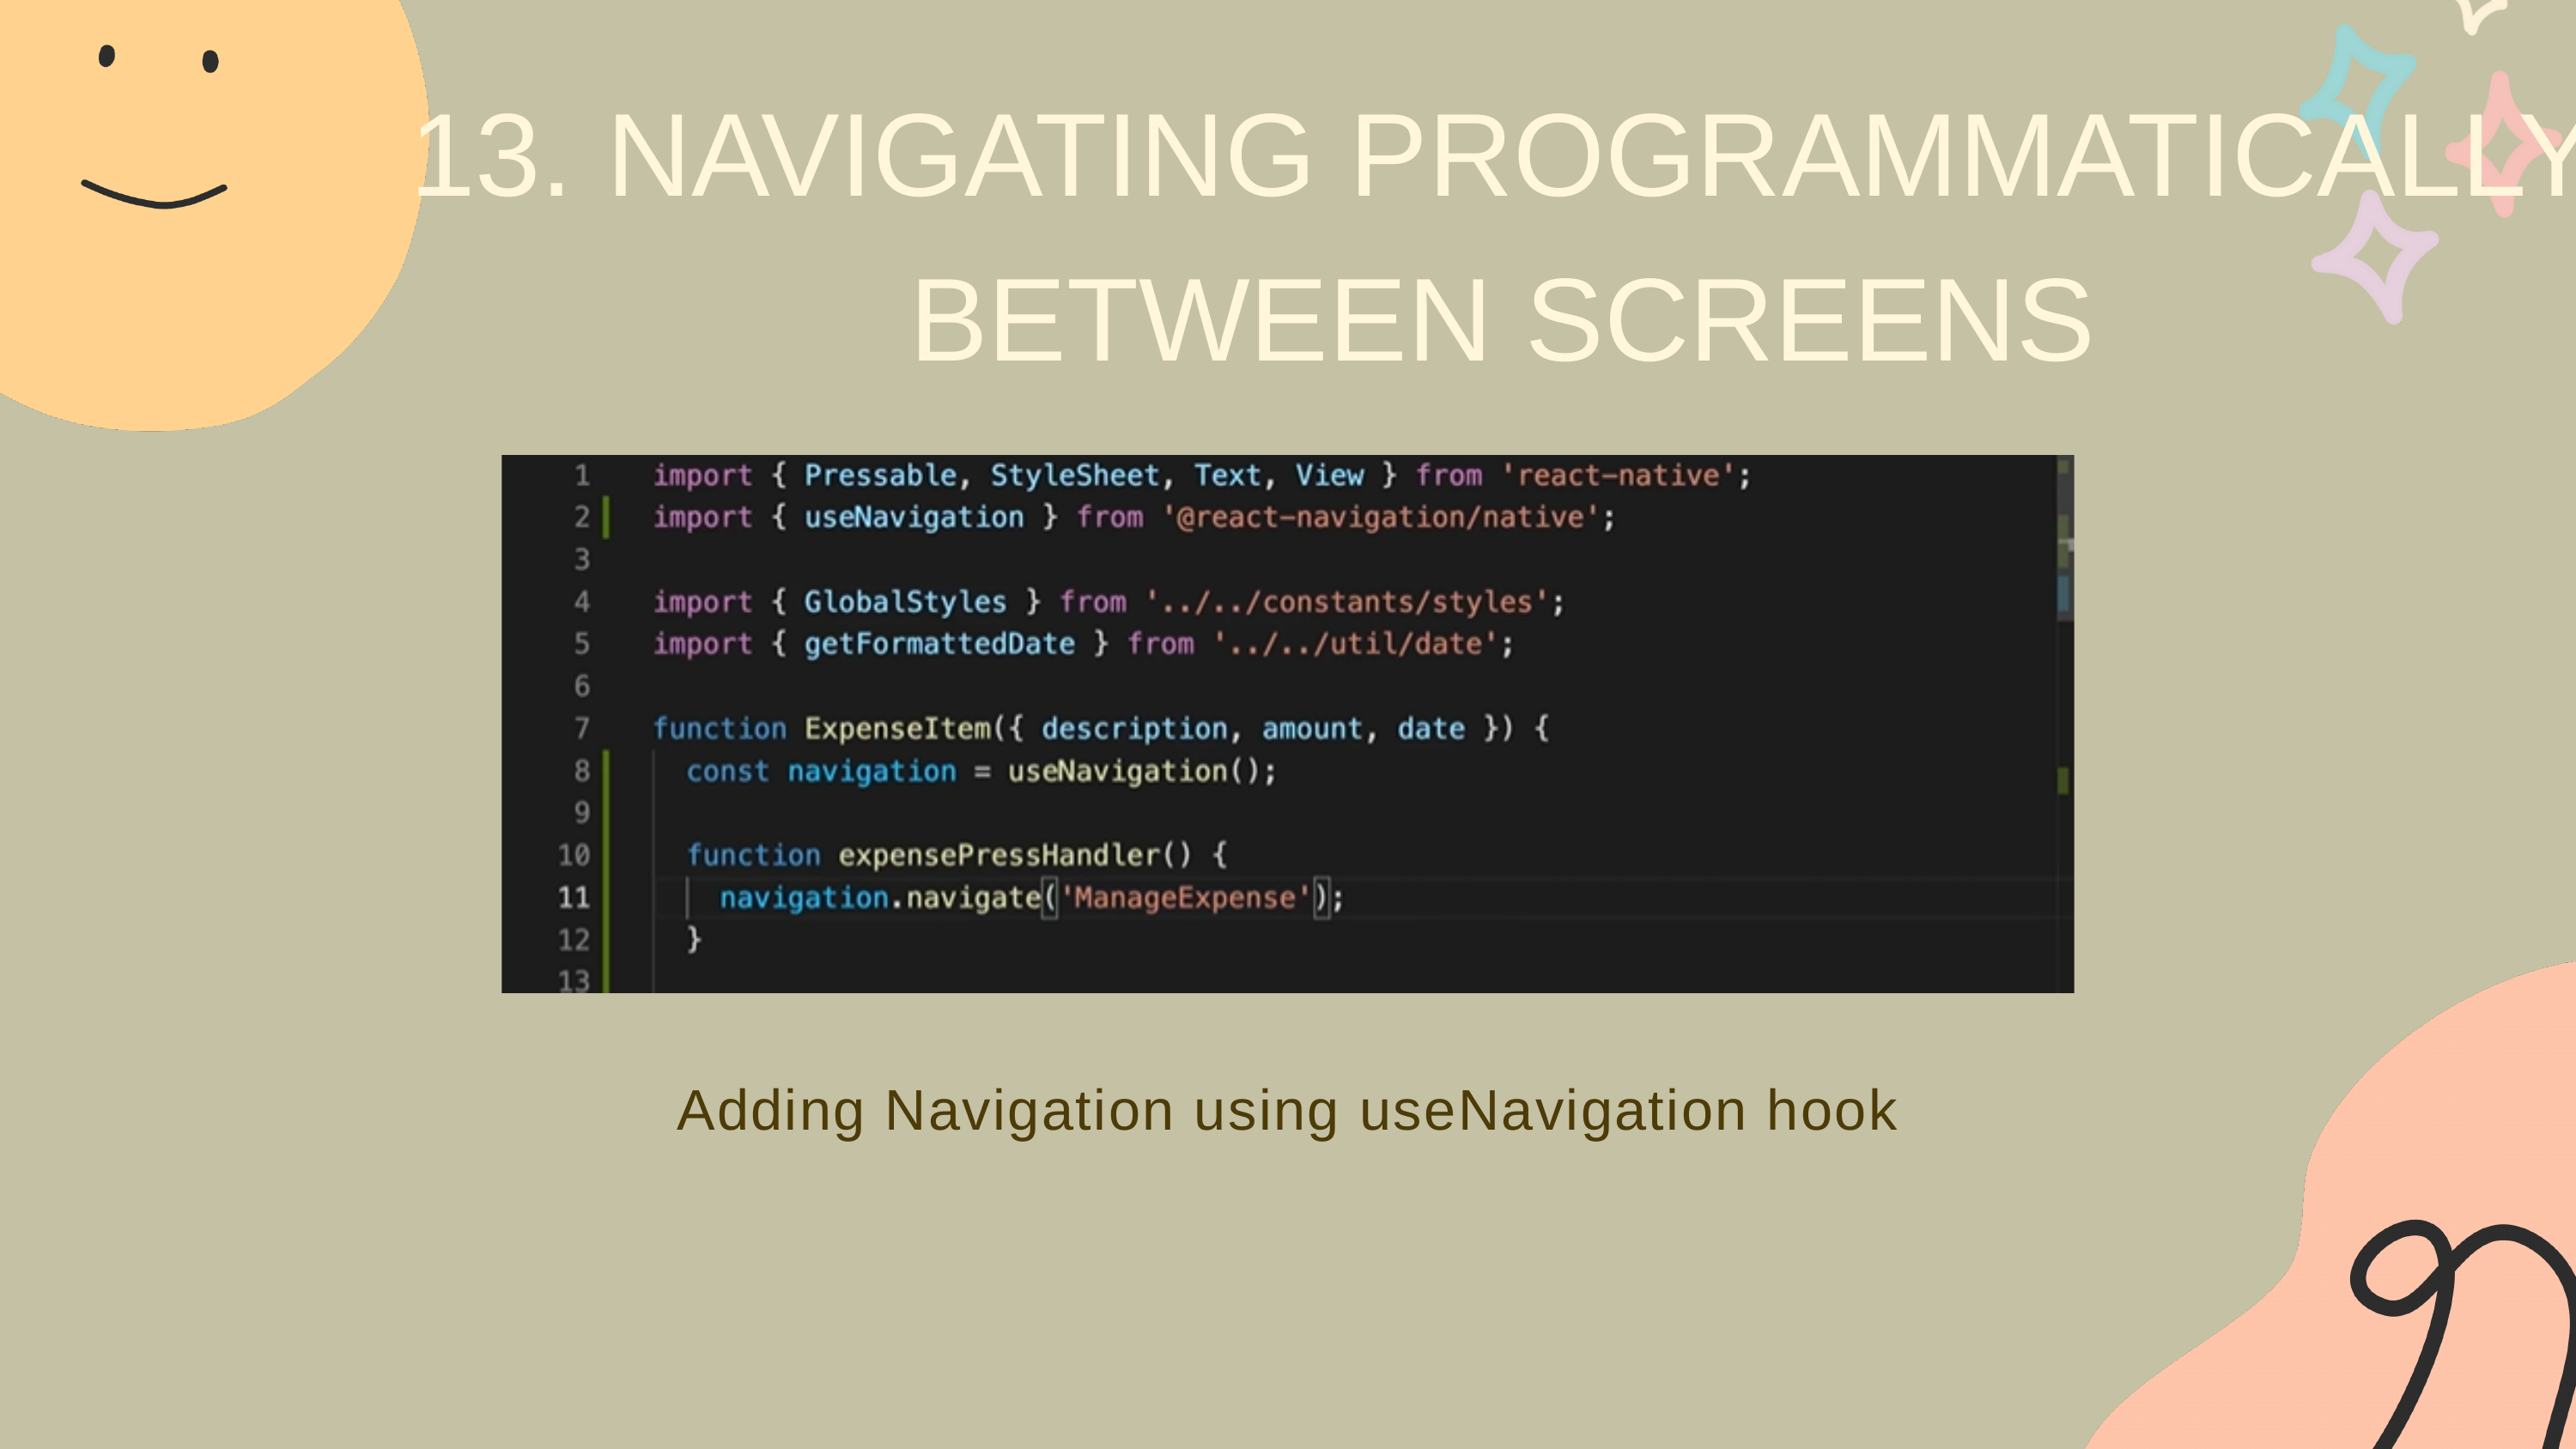

13. NAVIGATING PROGRAMMATICALLY BETWEEN SCREENS

Adding Navigation using useNavigation hook